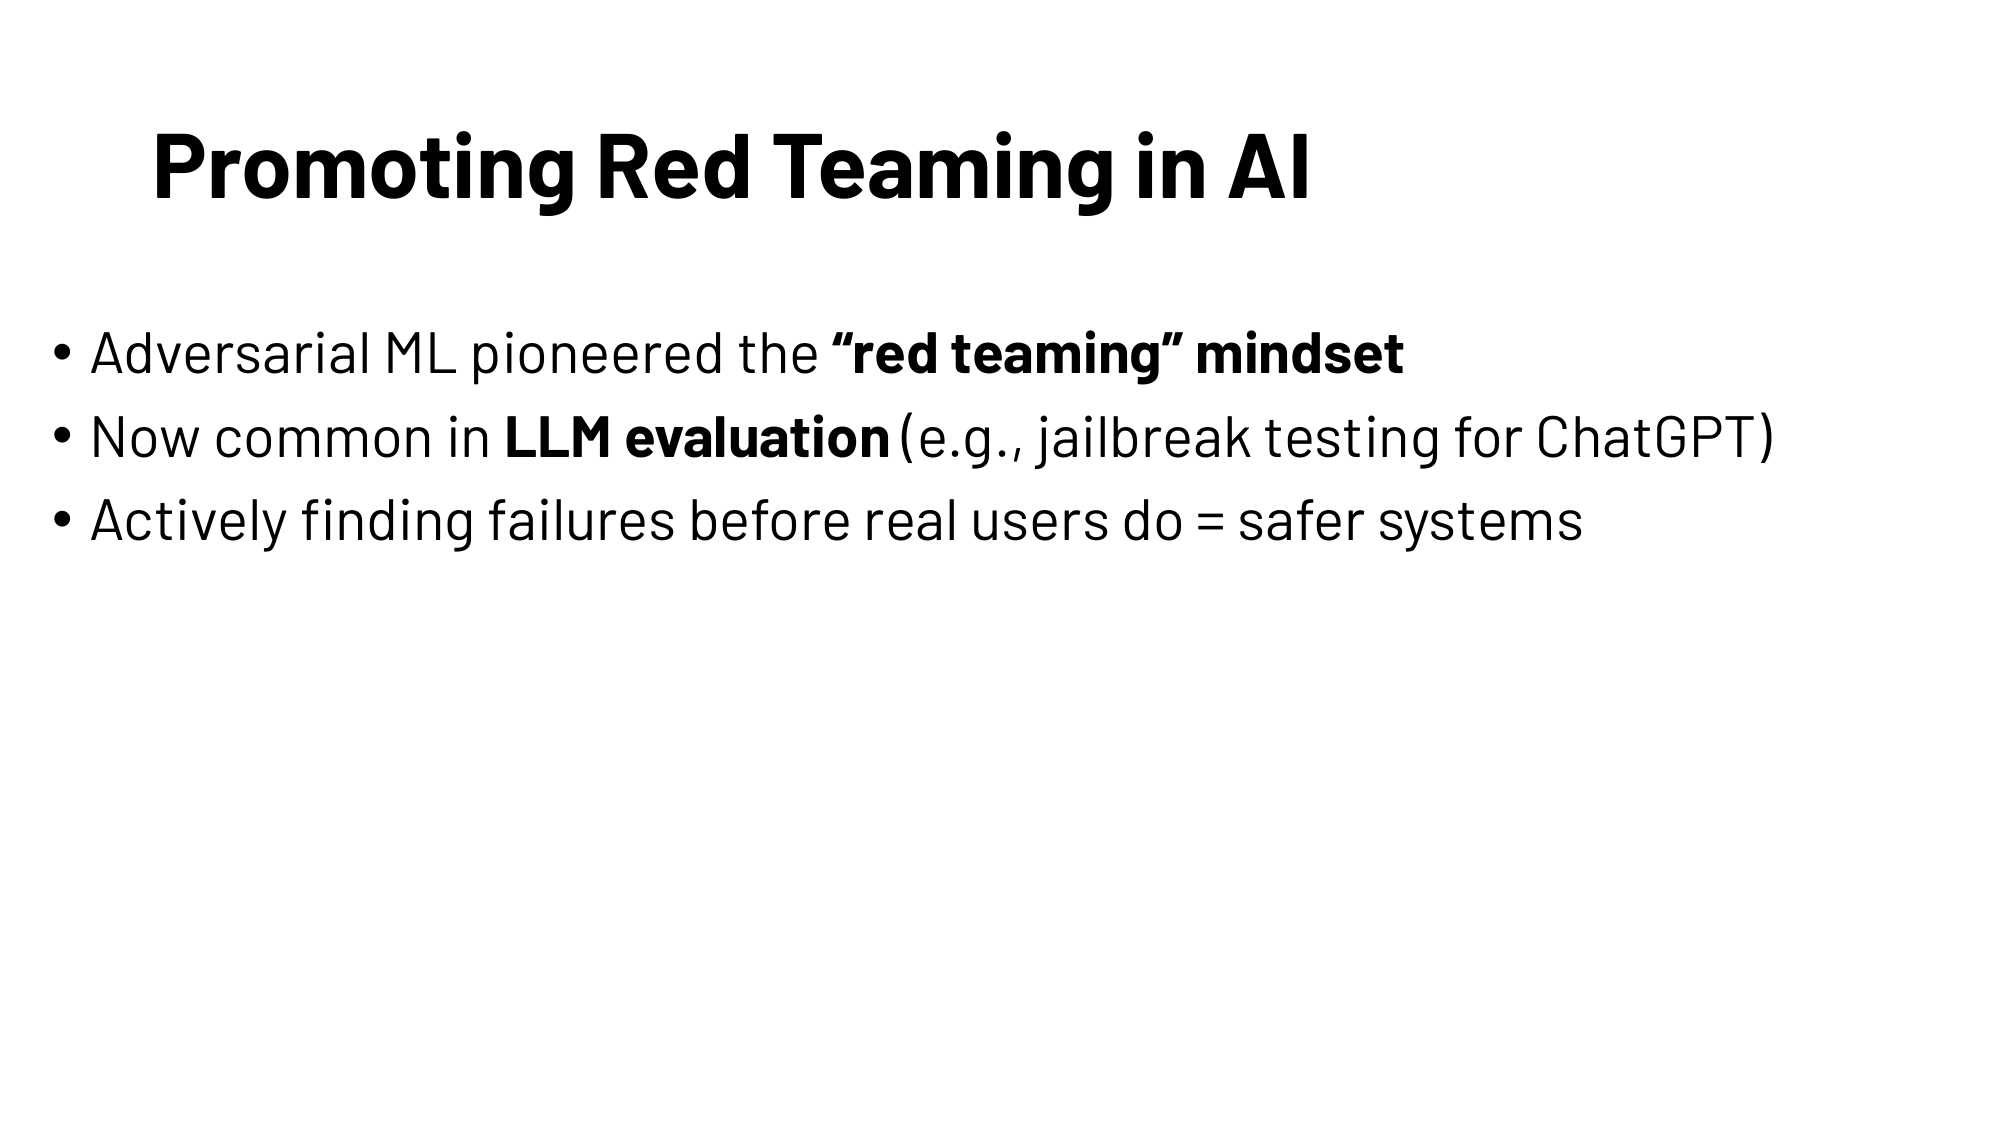

# Promoting Red Teaming in AI
Adversarial ML pioneered the “red teaming” mindset
Now common in LLM evaluation (e.g., jailbreak testing for ChatGPT)
Actively finding failures before real users do = safer systems